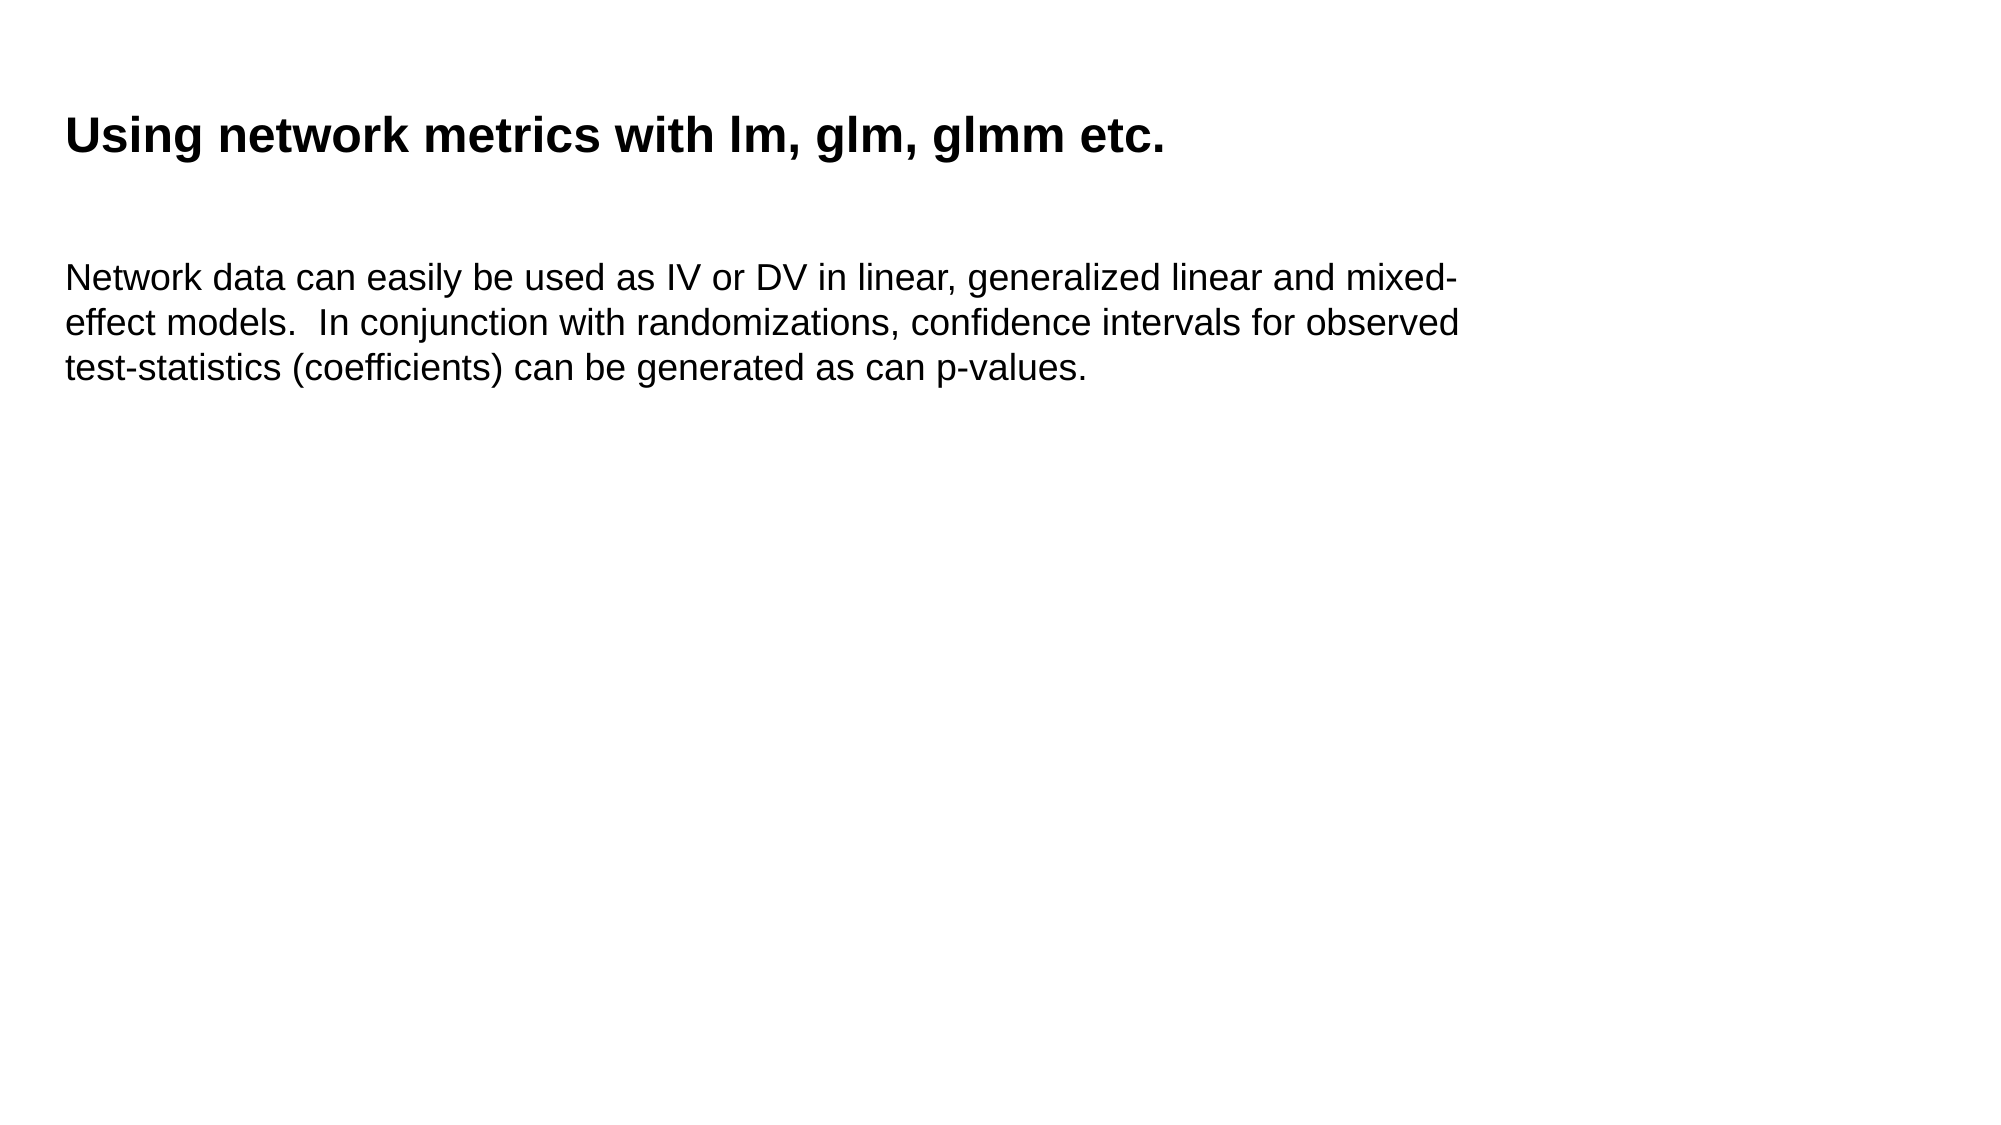

Using network metrics with lm, glm, glmm etc.

Network data can easily be used as IV or DV in linear, generalized linear and mixed-effect models.  In conjunction with randomizations, confidence intervals for observed test-statistics (coefficients) can be generated as can p-values.